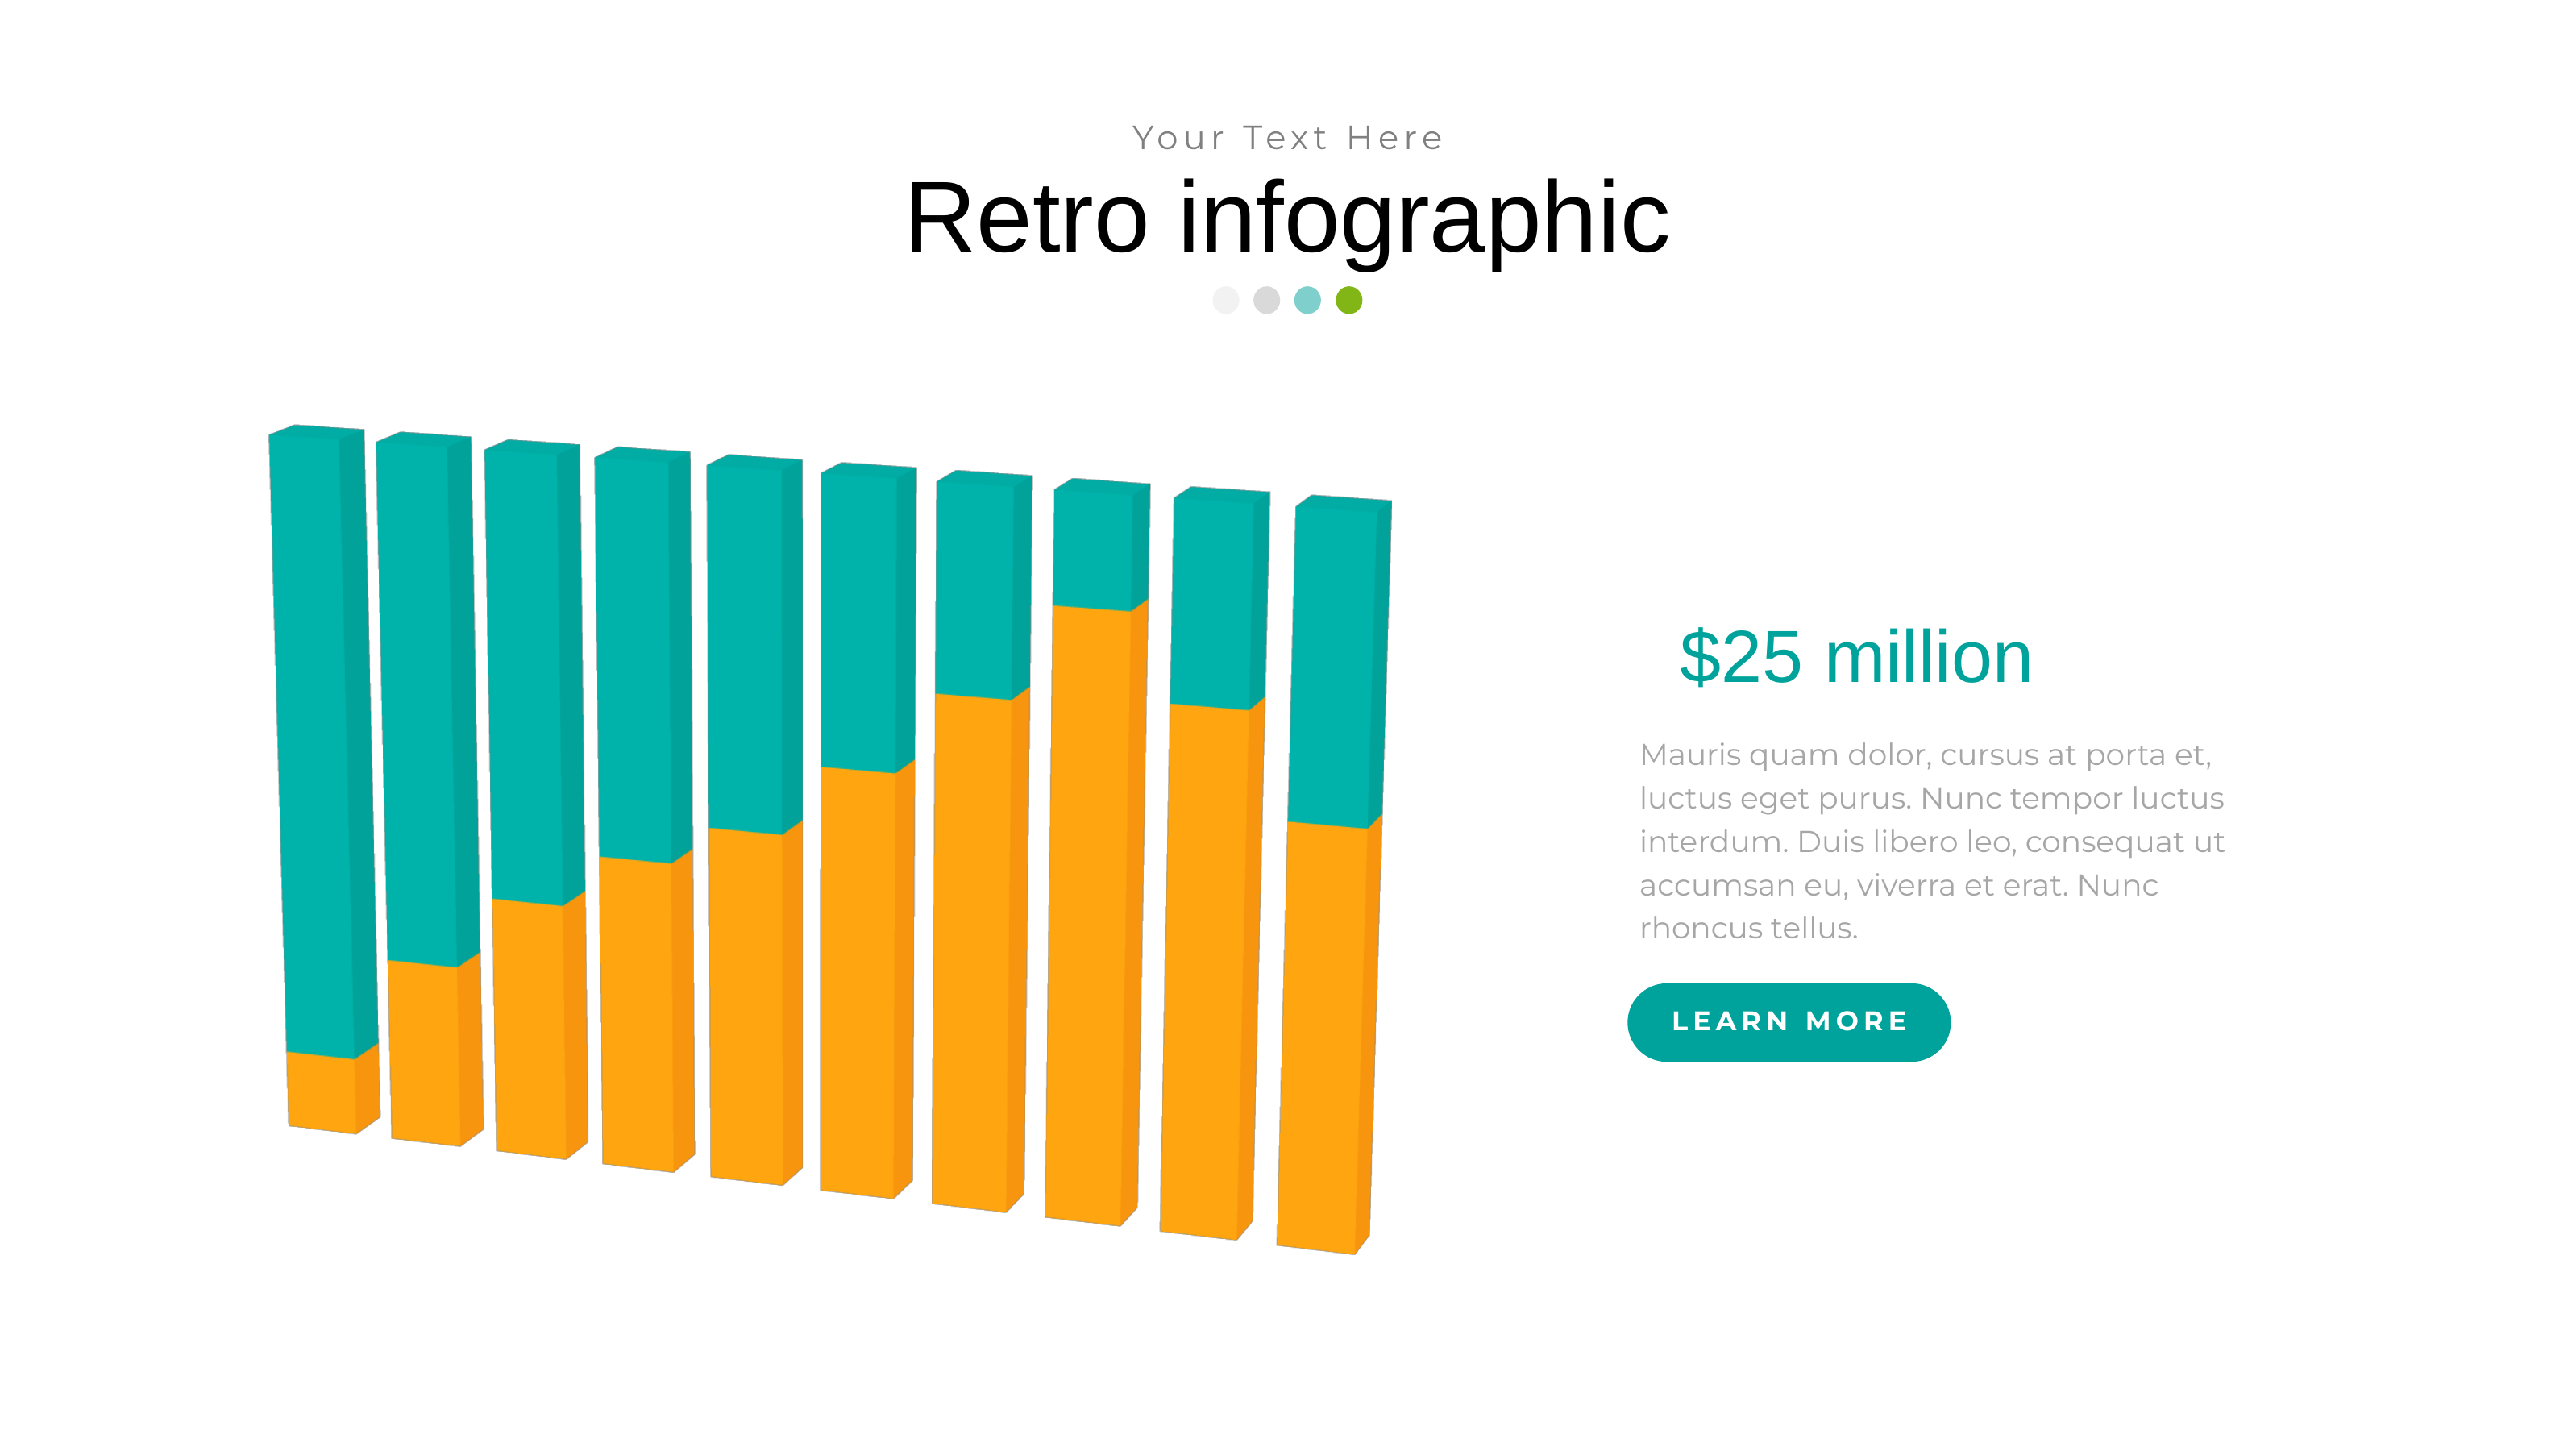

Your Text Here

Retro infographic

[unsupported chart]

$25 million
Mauris quam dolor, cursus at porta et, luctus eget purus. Nunc tempor luctus interdum. Duis libero leo, consequat ut accumsan eu, viverra et erat. Nunc rhoncus tellus.
LEARN MORE